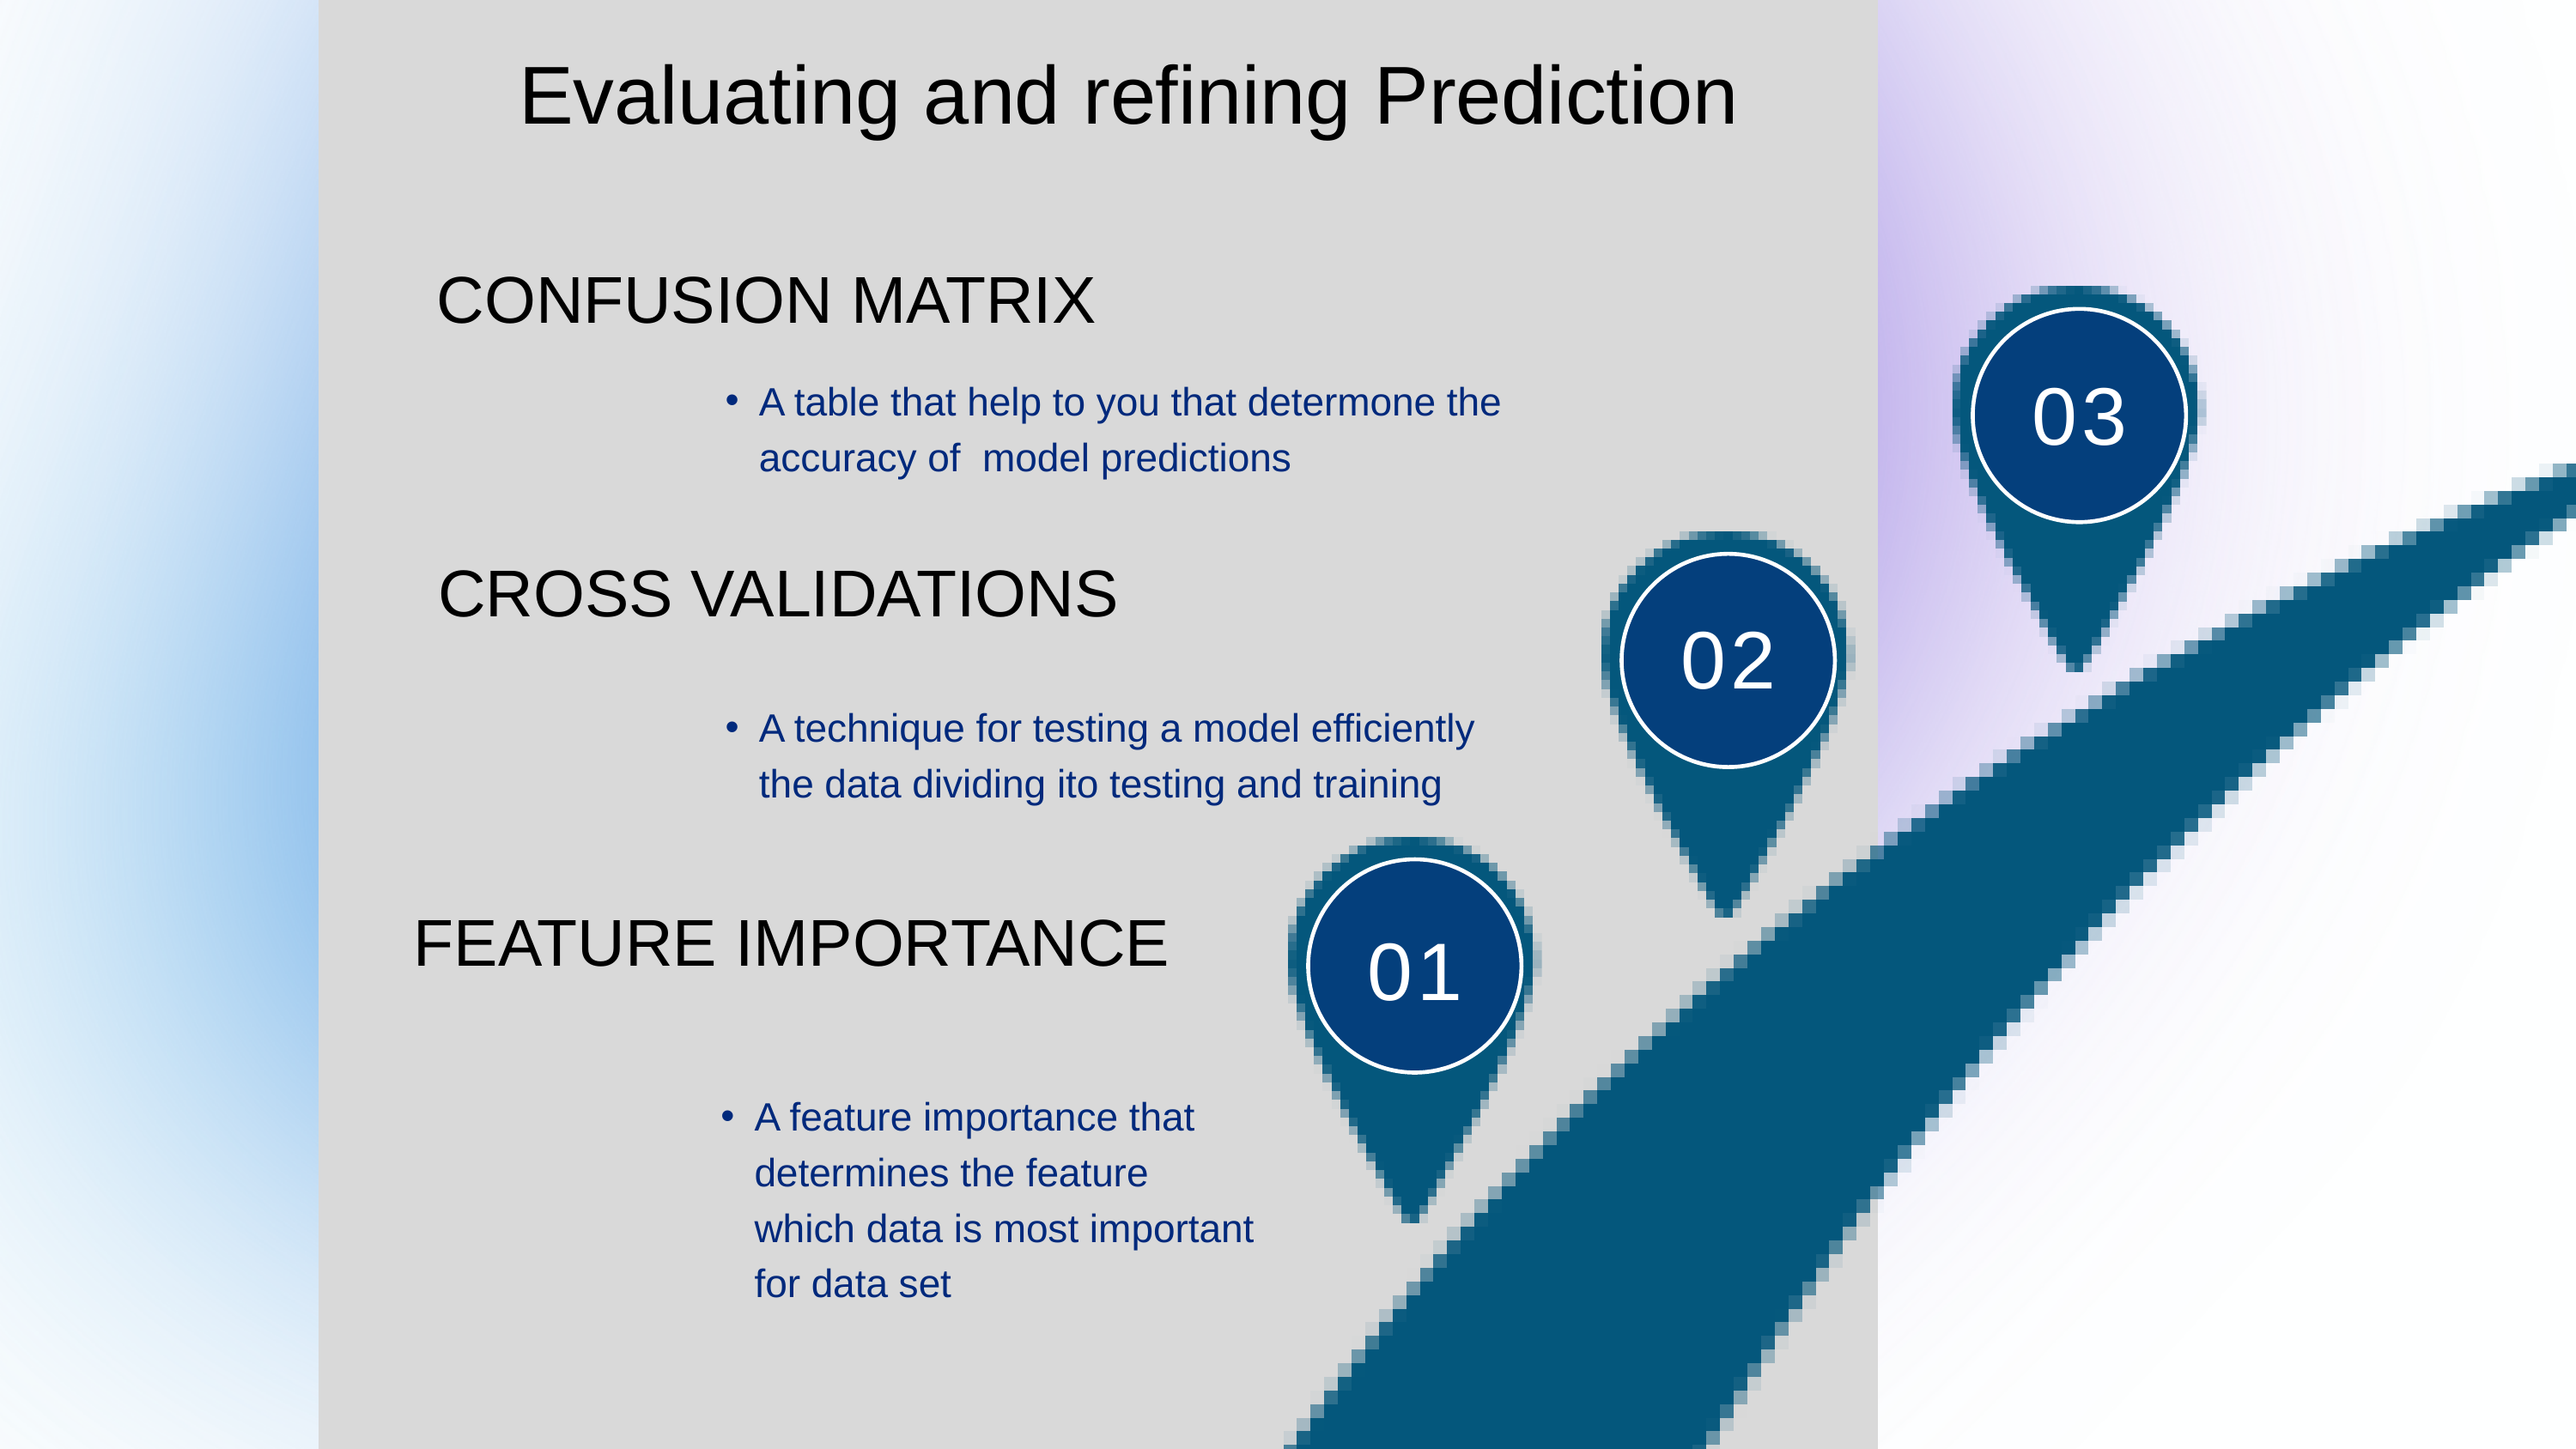

Evaluating and refining Prediction
CONFUSION MATRIX

03
A table that help to you that determone the accuracy of  model predictions

CROSS VALIDATIONS
02
A technique for testing a model efficiently the data dividing ito testing and training

FEATURE IMPORTANCE
01
A feature importance that determines the feature which data is most important for data set